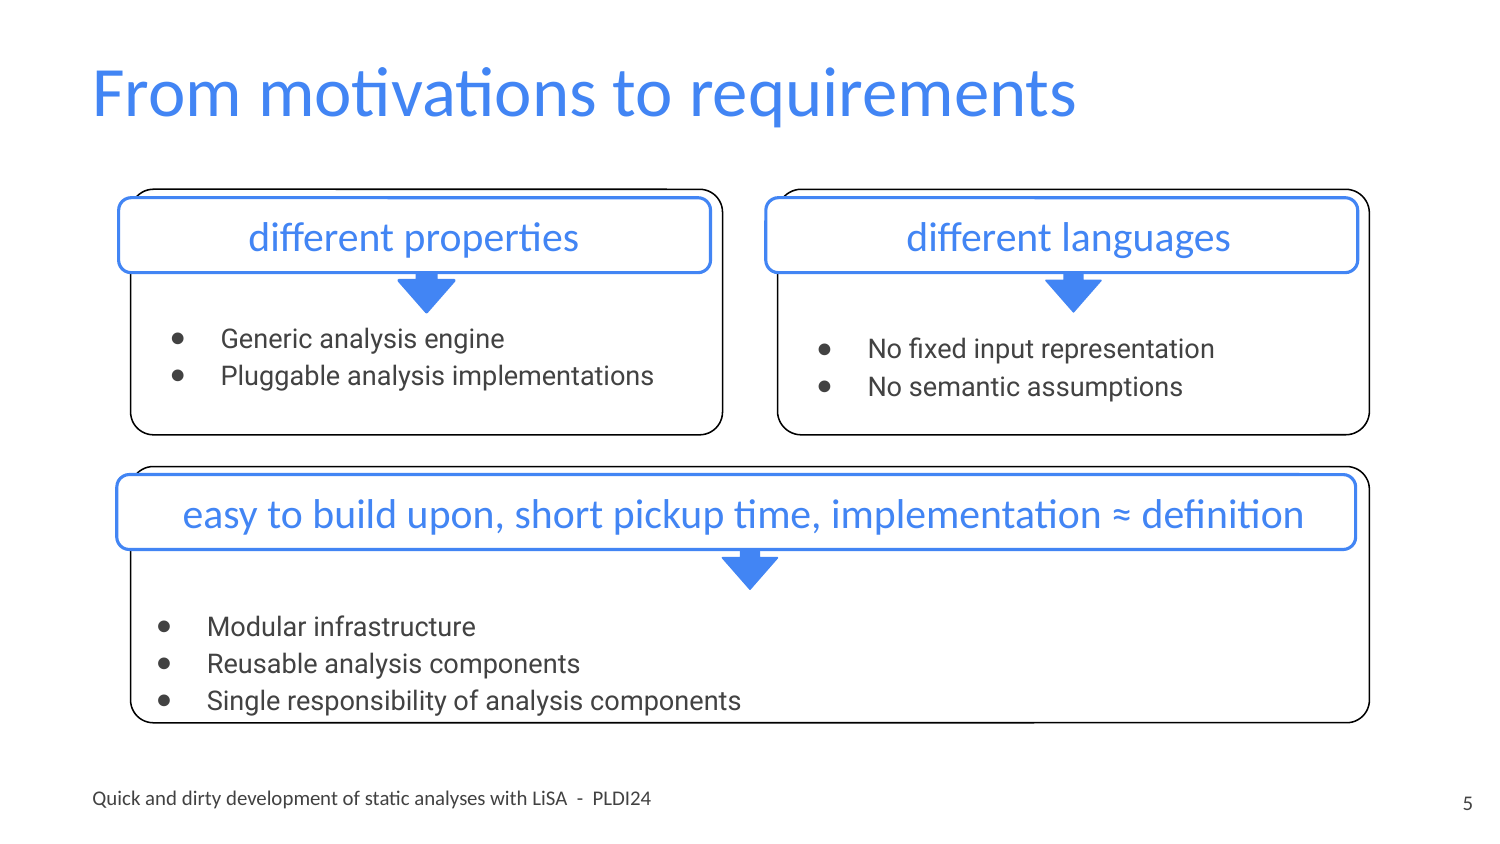

# From motivations to requirements

different properties

different languages

Generic analysis engine
Pluggable analysis implementations
No fixed input representation
No semantic assumptions

easy to build upon, short pickup time, implementation ≈ definition

Modular infrastructure
Reusable analysis components
Single responsibility of analysis components
5